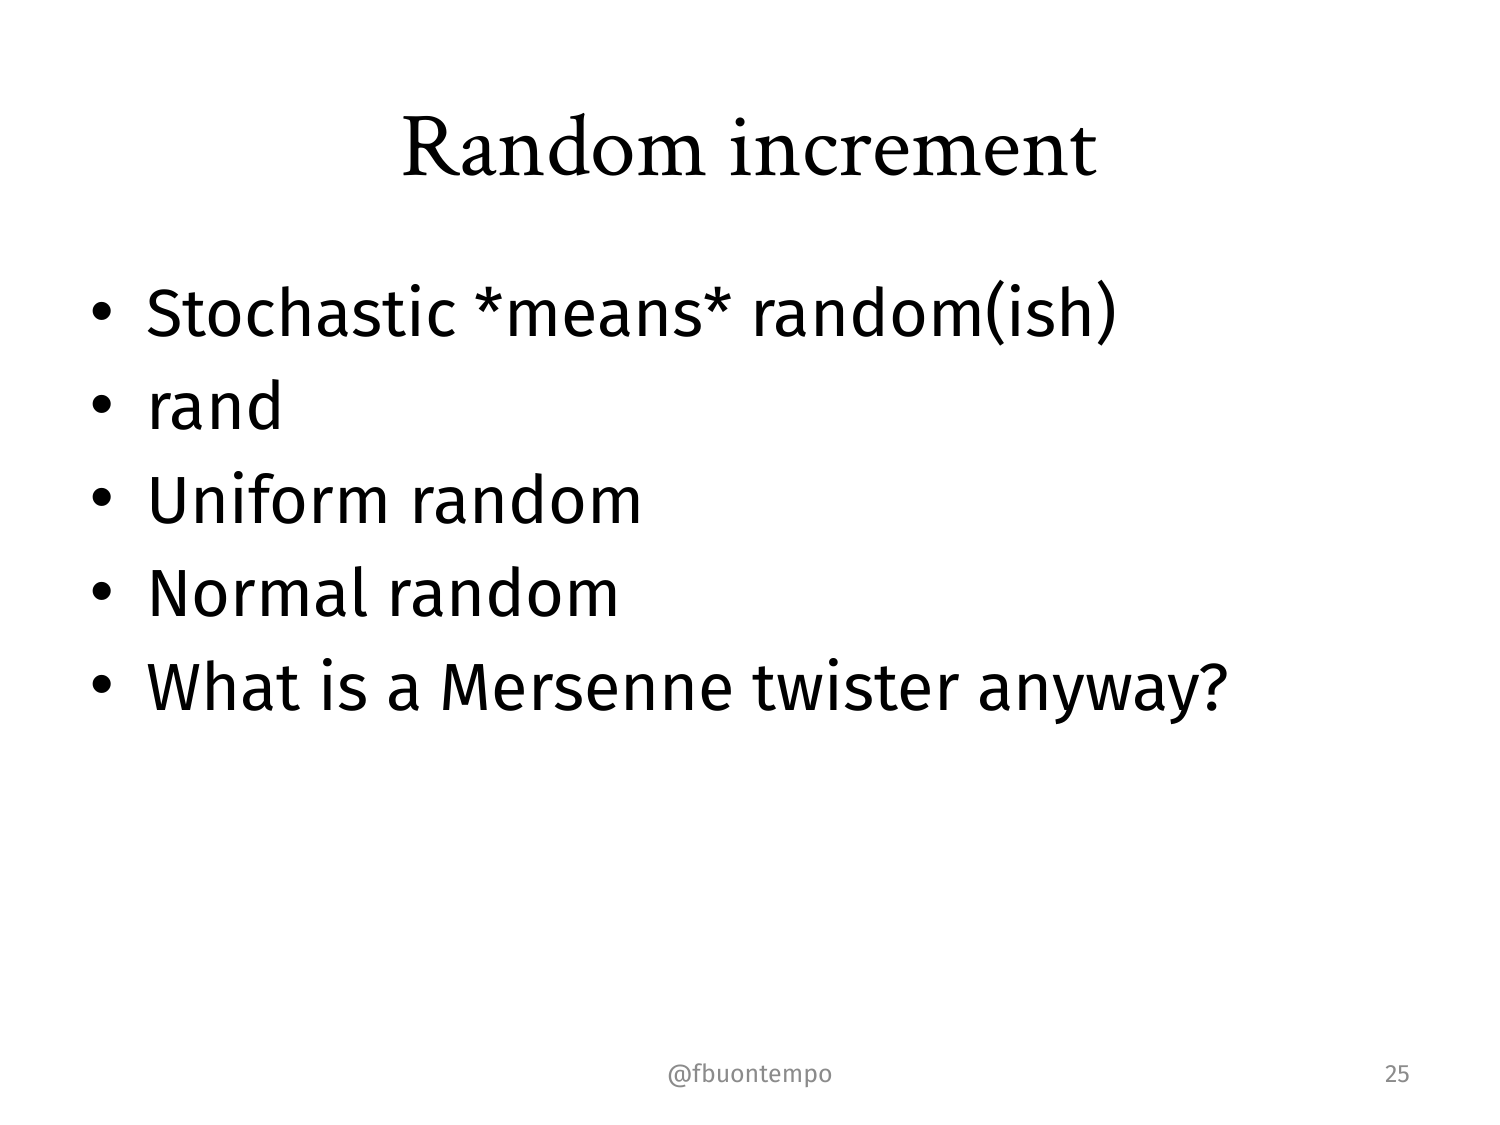

# Random increment
Stochastic *means* random(ish)
rand
Uniform random
Normal random
What is a Mersenne twister anyway?

@fbuontempo
25